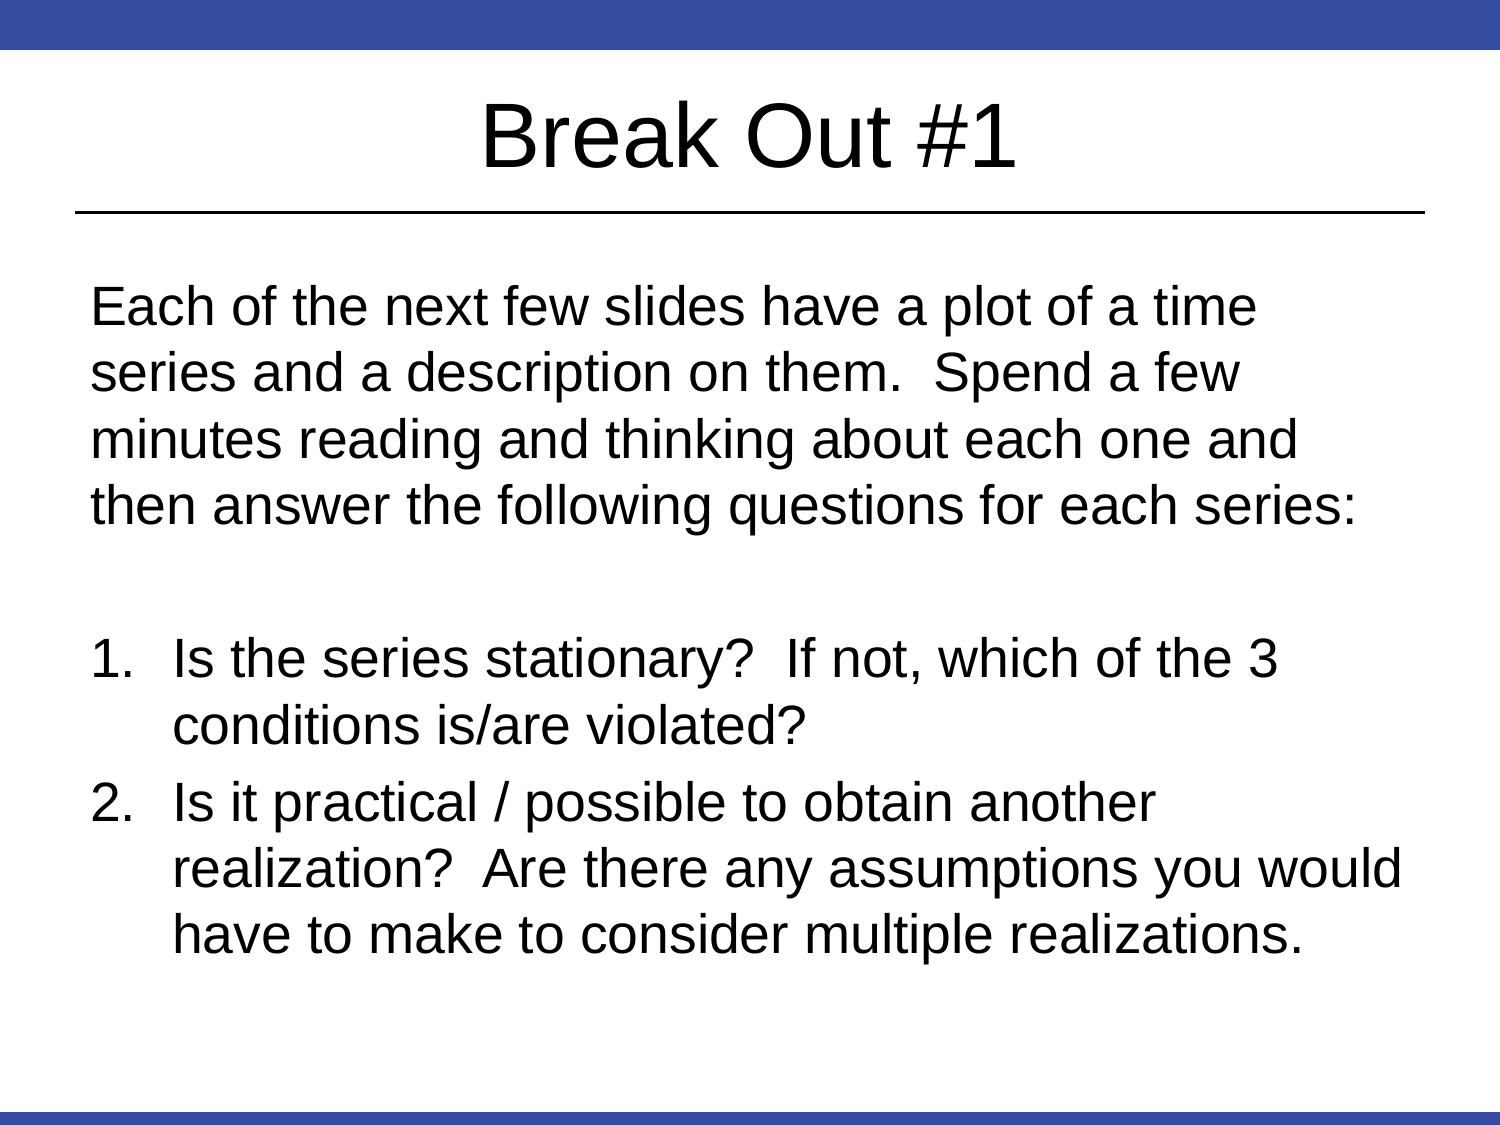

# Break Out #1
Each of the next few slides have a plot of a time series and a description on them.  Spend a few minutes reading and thinking about each one and then answer the following questions for each series:

Is the series stationary?  If not, which of the 3 conditions is/are violated?
Is it practical / possible to obtain another realization?  Are there any assumptions you would have to make to consider multiple realizations.